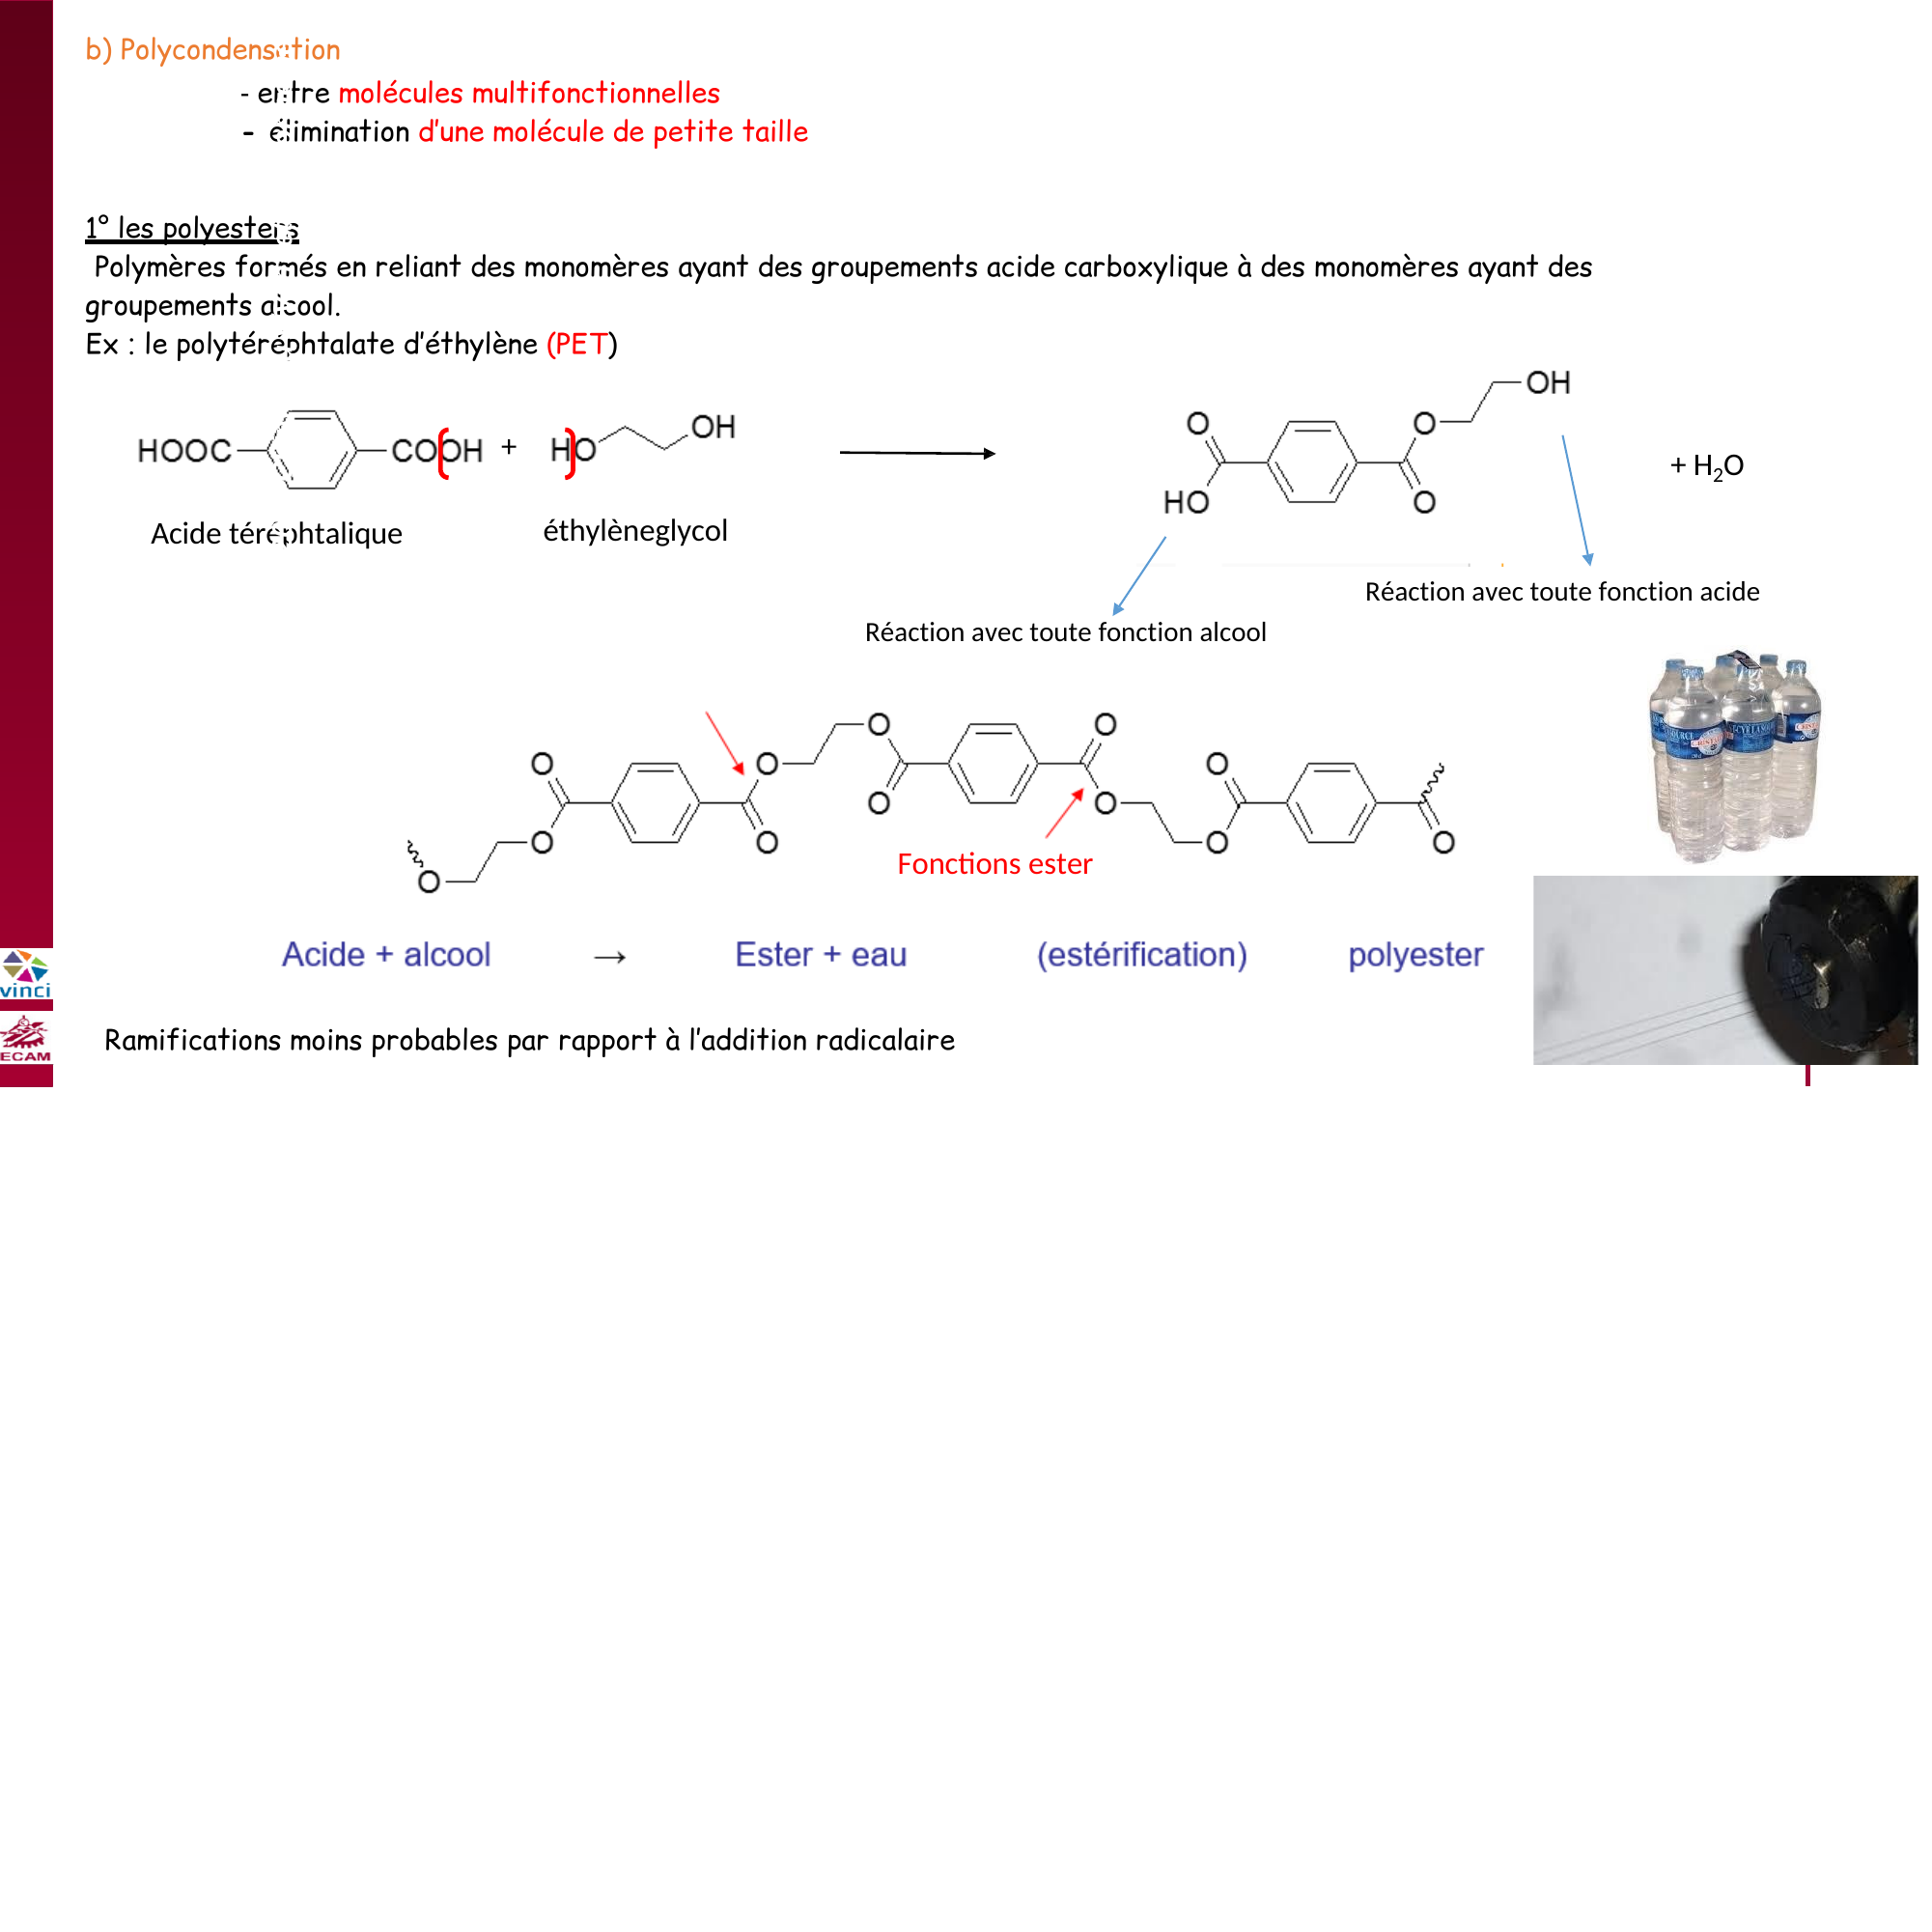

b) Polycondensation
- entre molécules multifonctionnelles
- élimination d’une molécule de petite taille
1° les polyesters

Polymères formés en reliant des monomères ayant des groupements acide carboxylique à des monomères ayant des
groupements alcool.
Ex : le polytéréphtalate d’éthylène (PET)
B2040-Chimie du vivant et environnement

+

+ H2O

éthylèneglycol
Acide téréphtalique

Réaction avec toute fonction acide
Réaction avec toute fonction alcool

Fonctions ester

ECAM 2015                 72

Ramifications moins probables par rapport à l’addition radicalaire